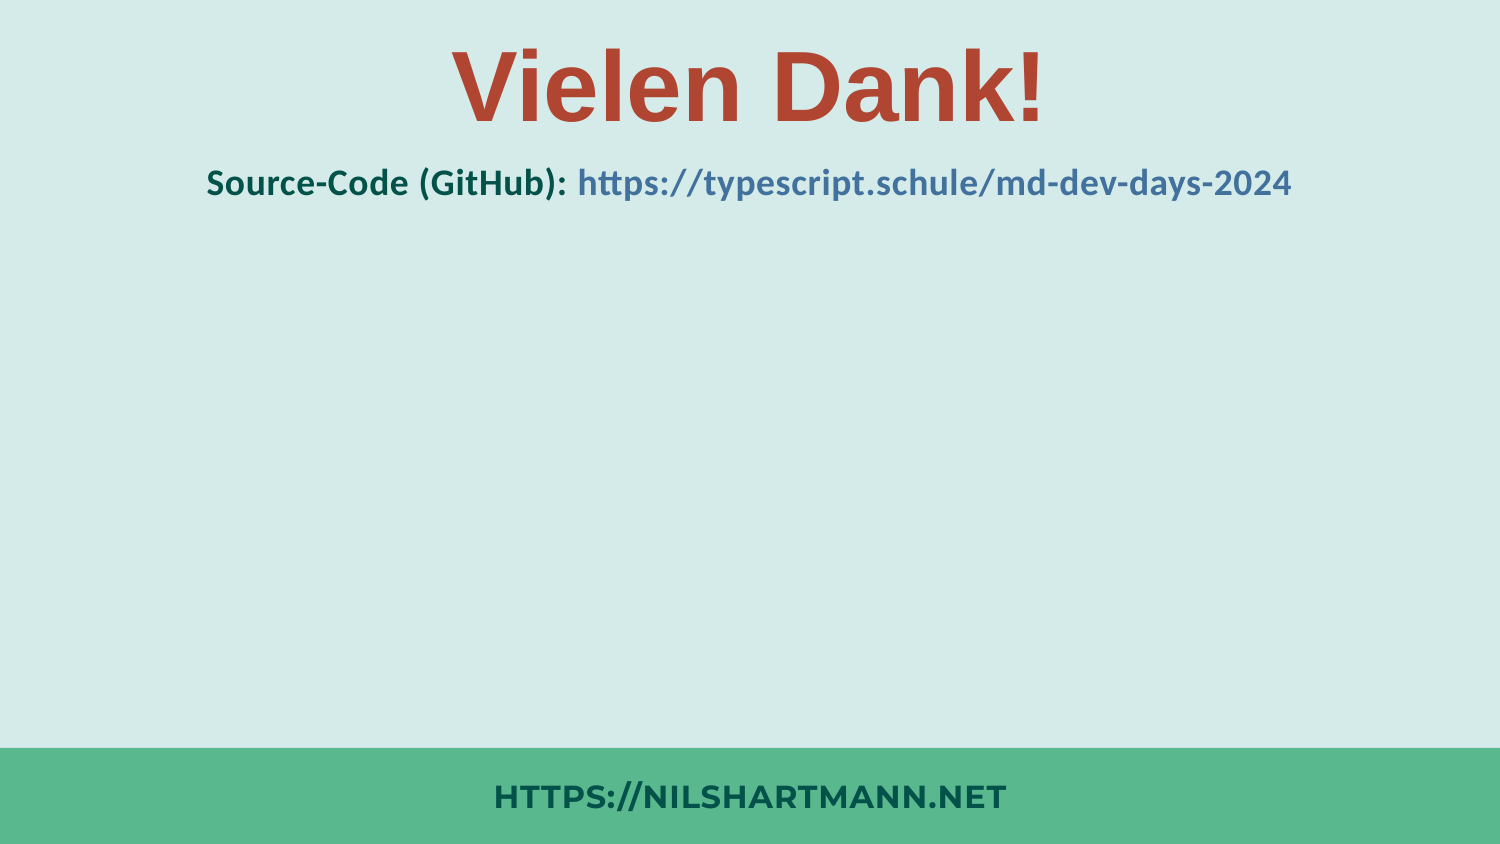

Vielen Dank!
Source-Code (GitHub): https://typescript.schule/md-dev-days-2024

# HTTPS://NILSHARTMANN.NET